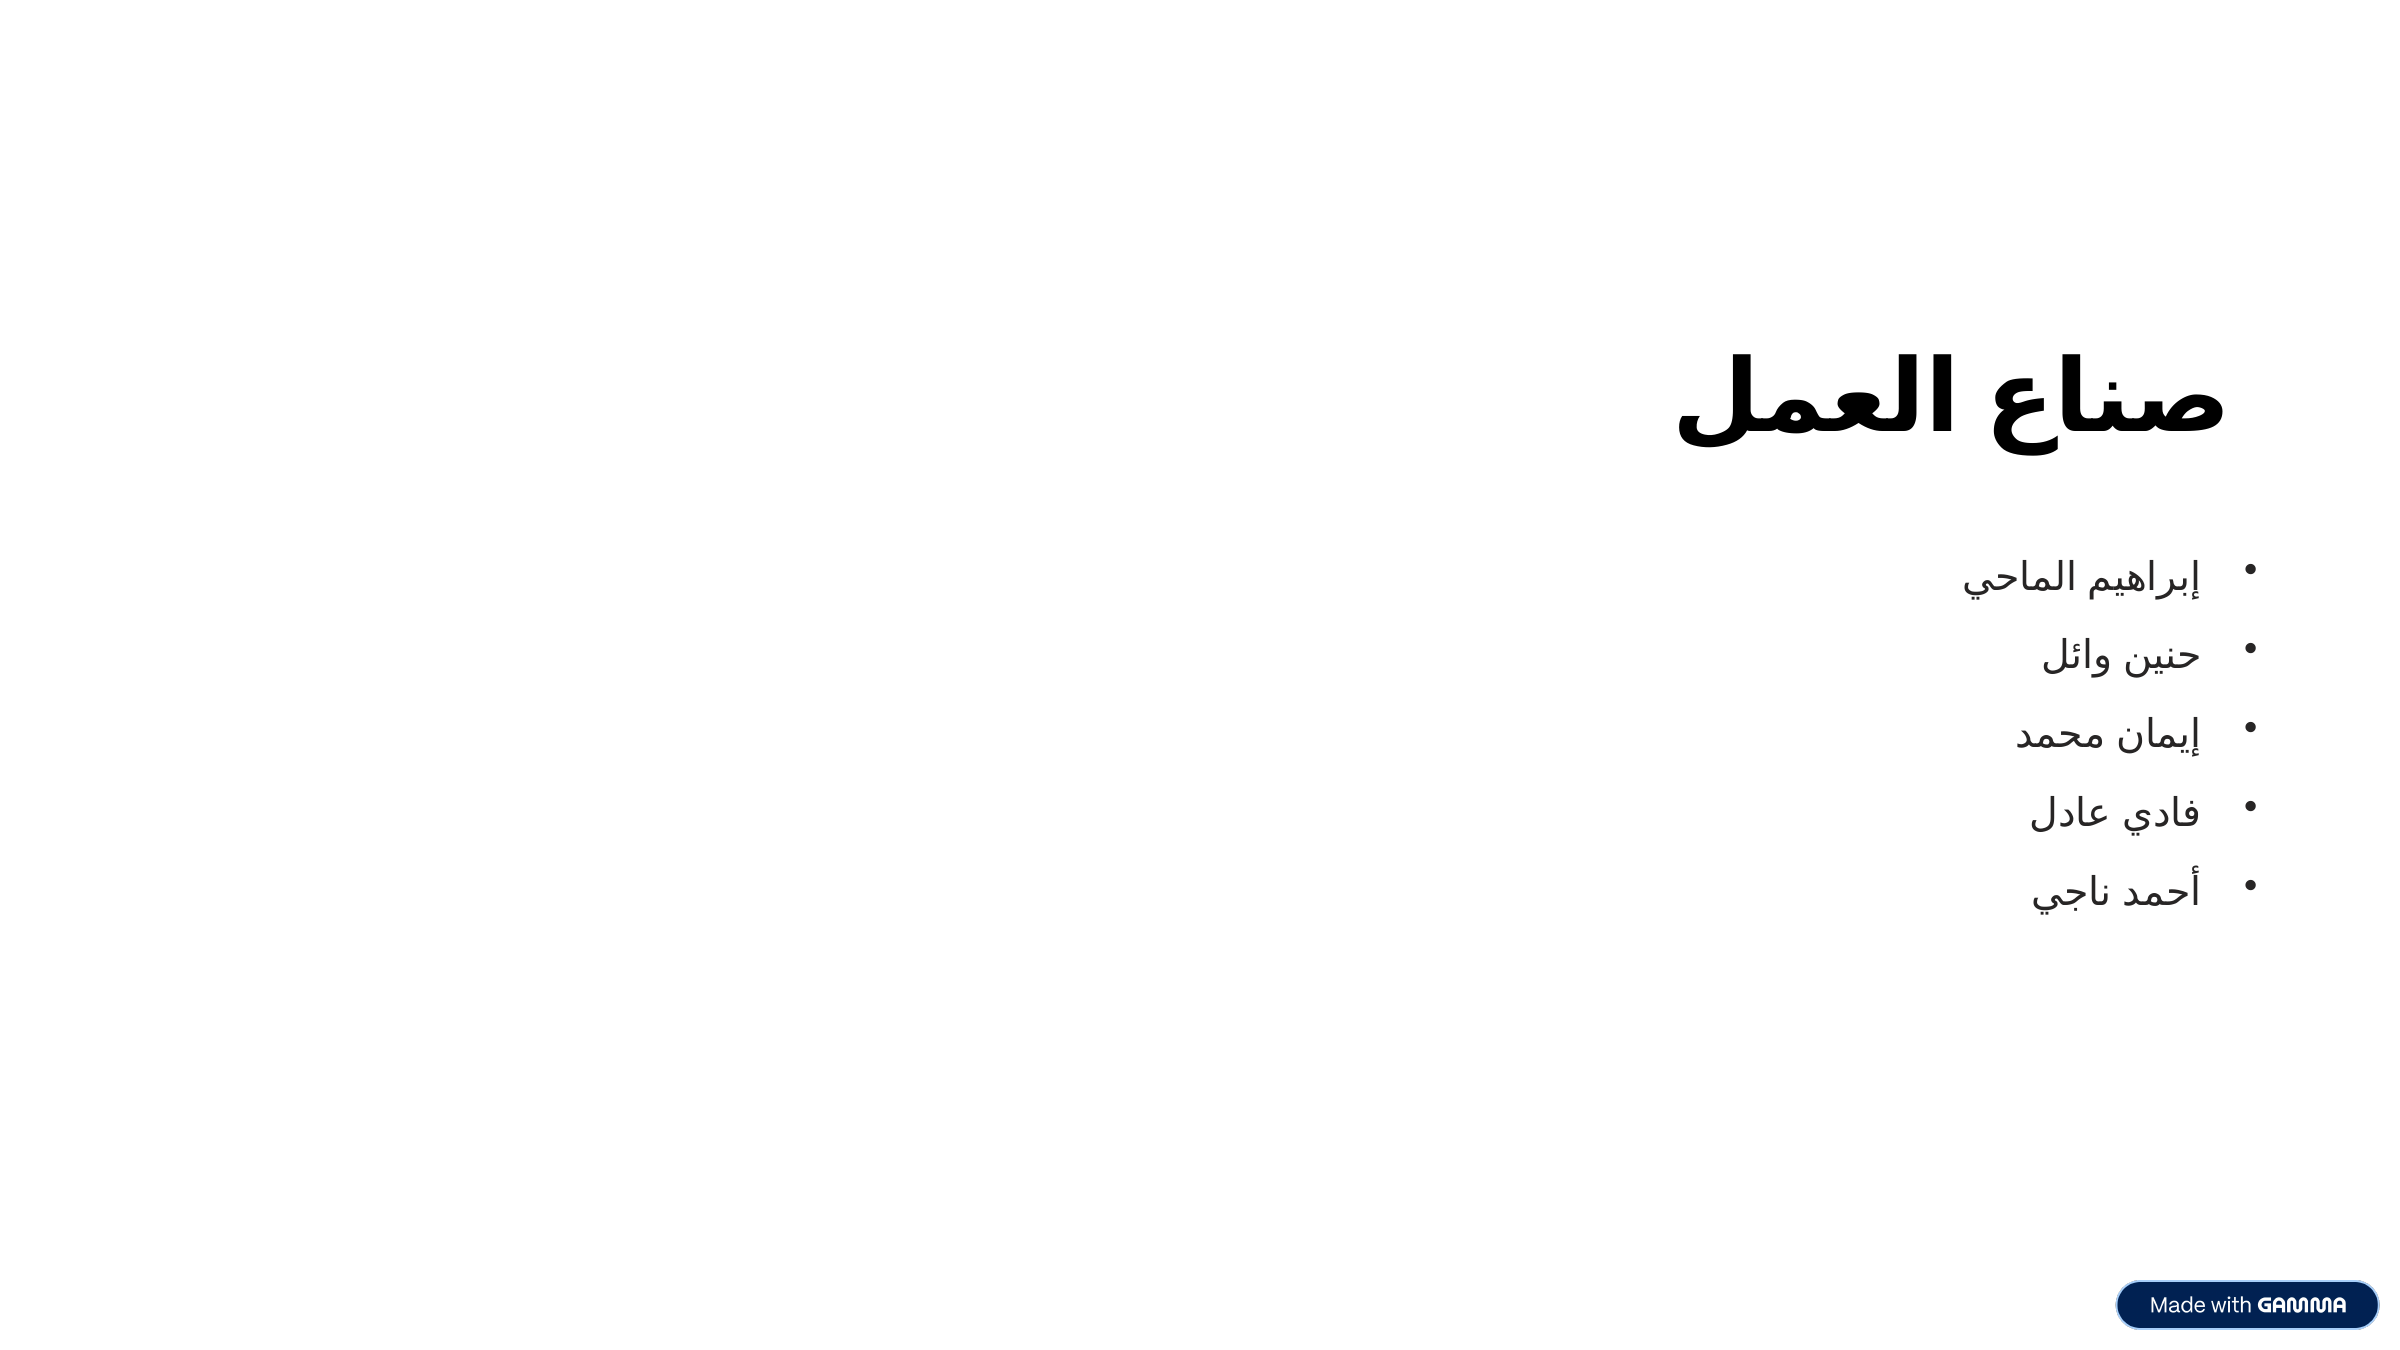

صناع العمل
إبراهيم الماحي
حنين وائل
إيمان محمد
فادي عادل
أحمد ناجي